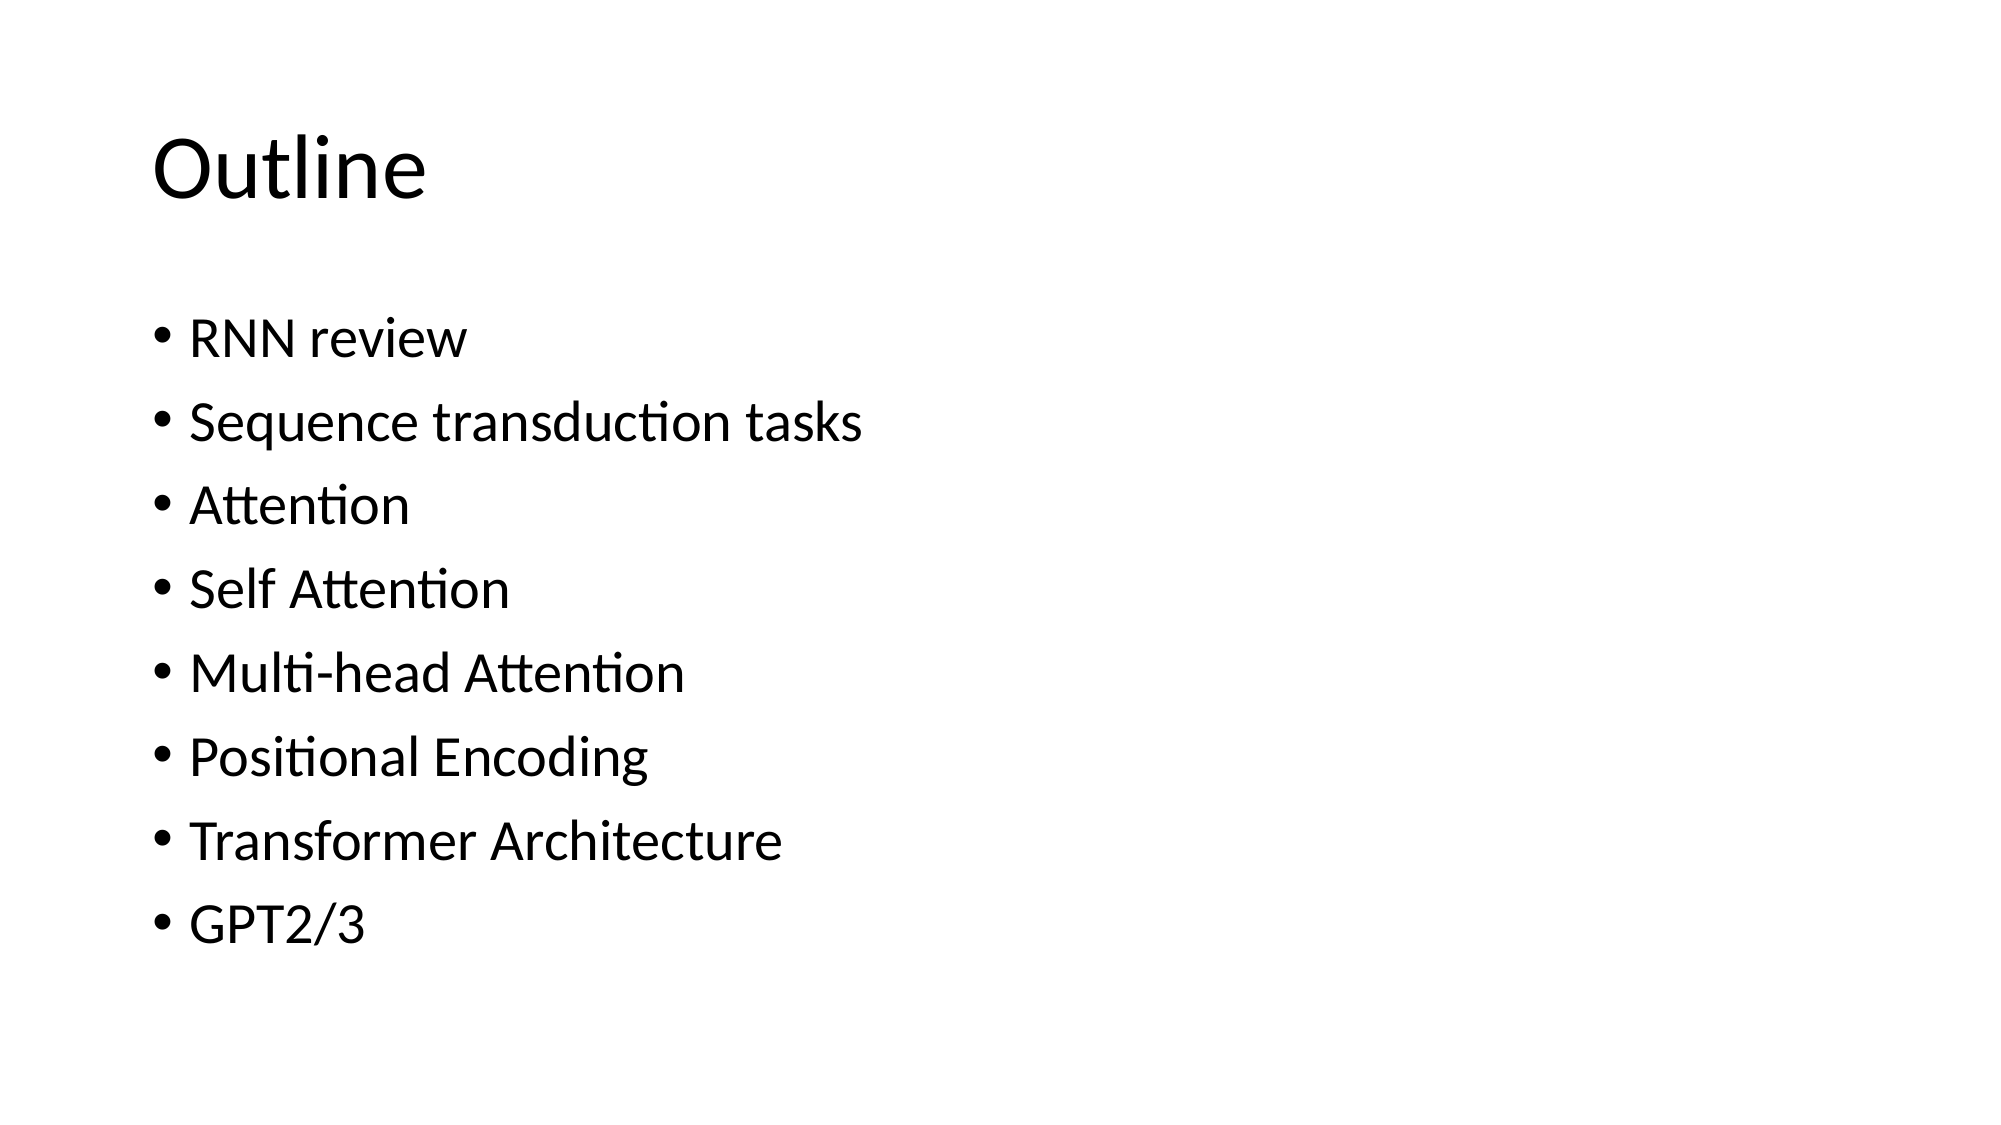

# Outline
RNN review
Sequence transduction tasks
Attention
Self Attention
Multi-head Attention
Positional Encoding
Transformer Architecture
GPT2/3